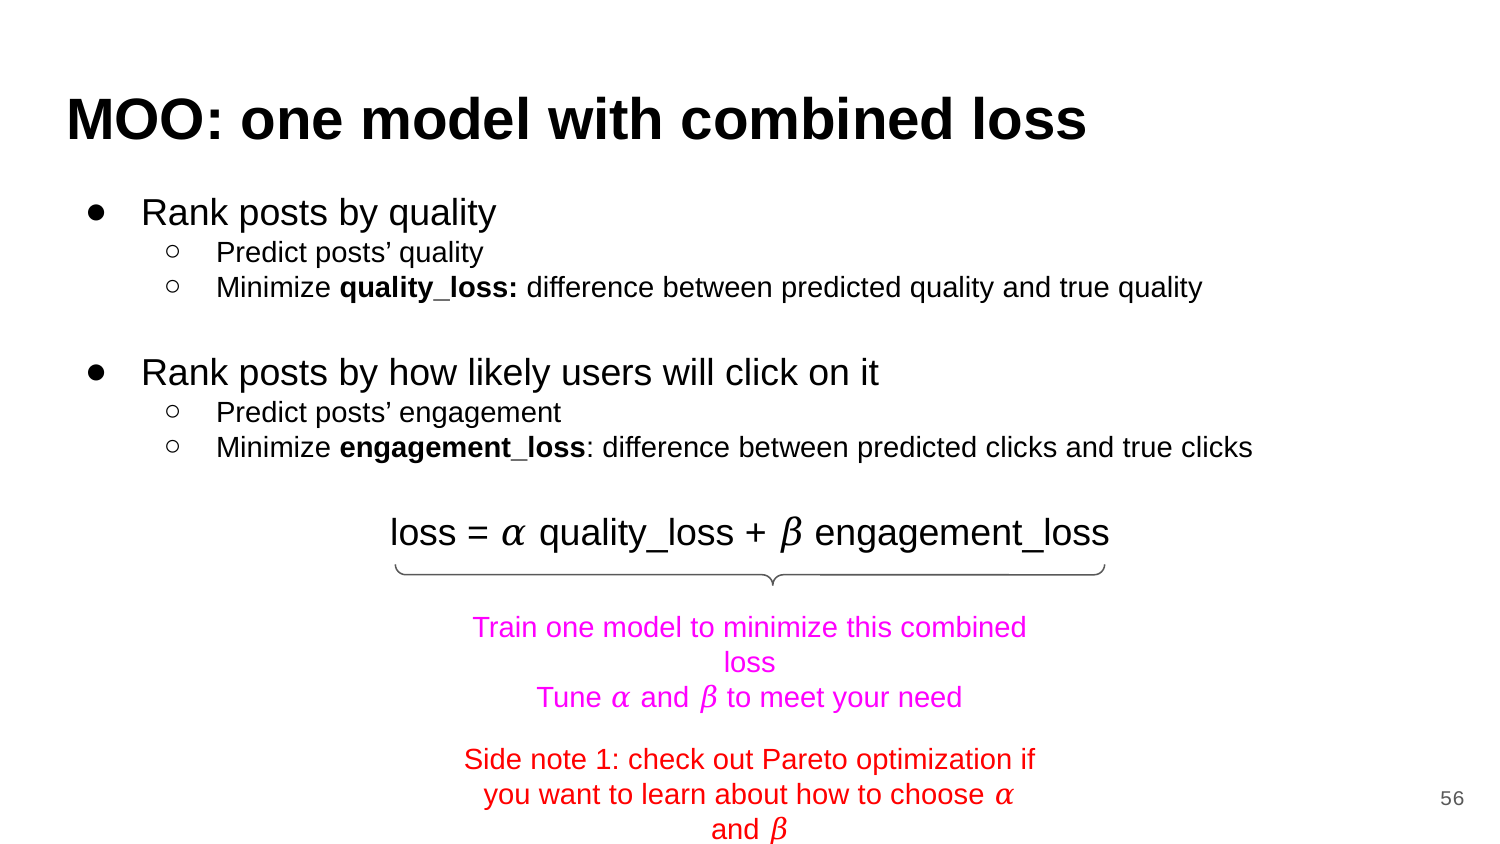

# MOO: one model with combined loss
Rank posts by quality
Predict posts’ quality
Minimize quality_loss: difference between predicted quality and true quality

Rank posts by how likely users will click on it
Predict posts’ engagement
Minimize engagement_loss: difference between predicted clicks and true clicks

loss = 𝛼 quality_loss + 𝛽 engagement_loss

Train one model to minimize this combined loss
Tune 𝛼 and 𝛽 to meet your need

Side note 1: check out Pareto optimization if you want to learn about how to choose 𝛼 and 𝛽
56